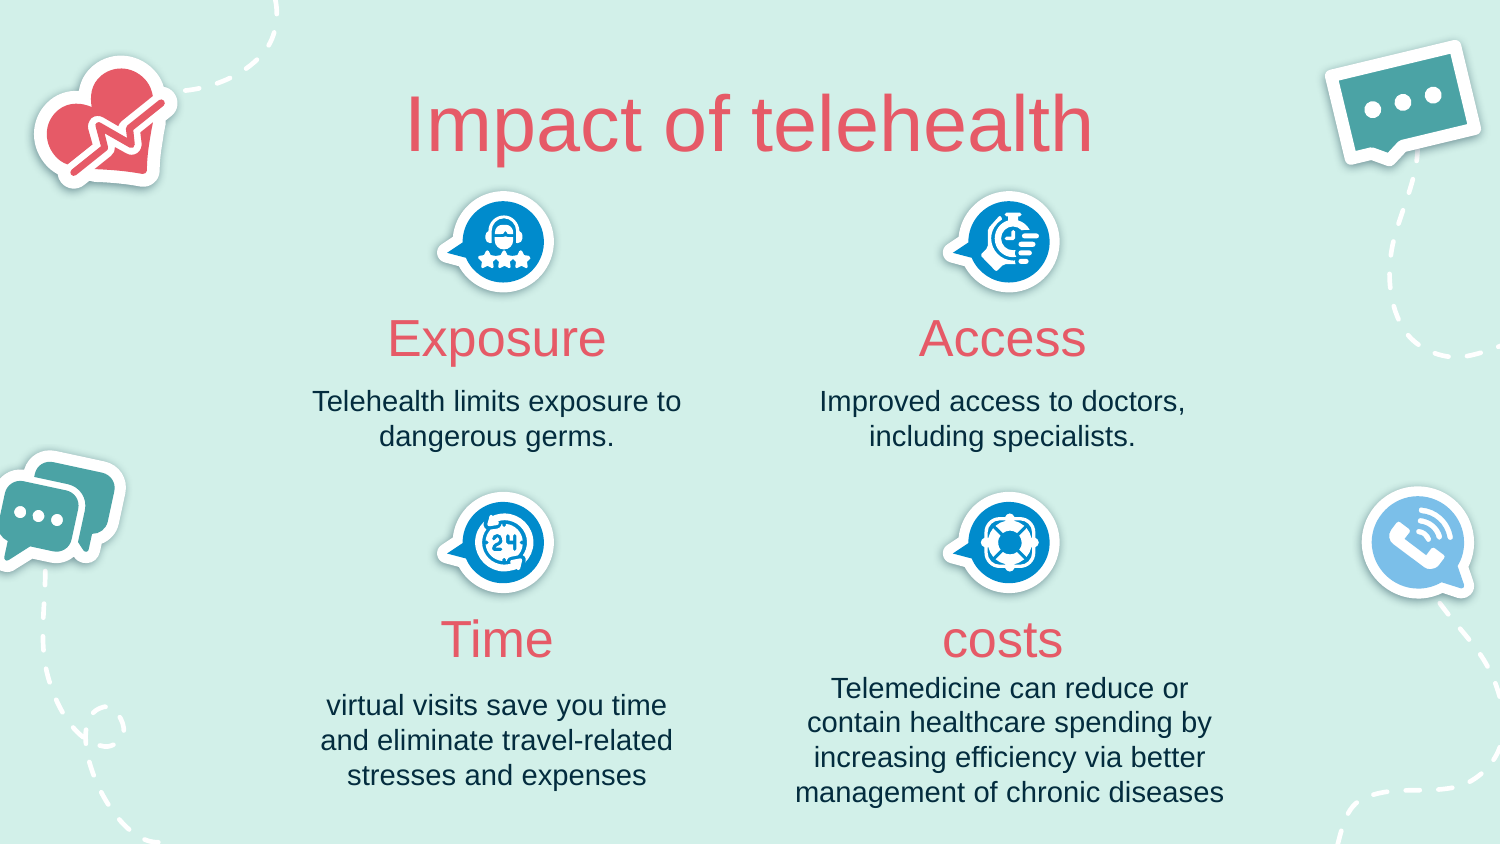

# Impact of telehealth

Exposure
Access
Telehealth limits exposure to dangerous germs.
Improved access to doctors, including specialists.

Time
costs
Telemedicine can reduce or contain healthcare spending by increasing efficiency via better management of chronic diseases
virtual visits save you time and eliminate travel-related stresses and expenses